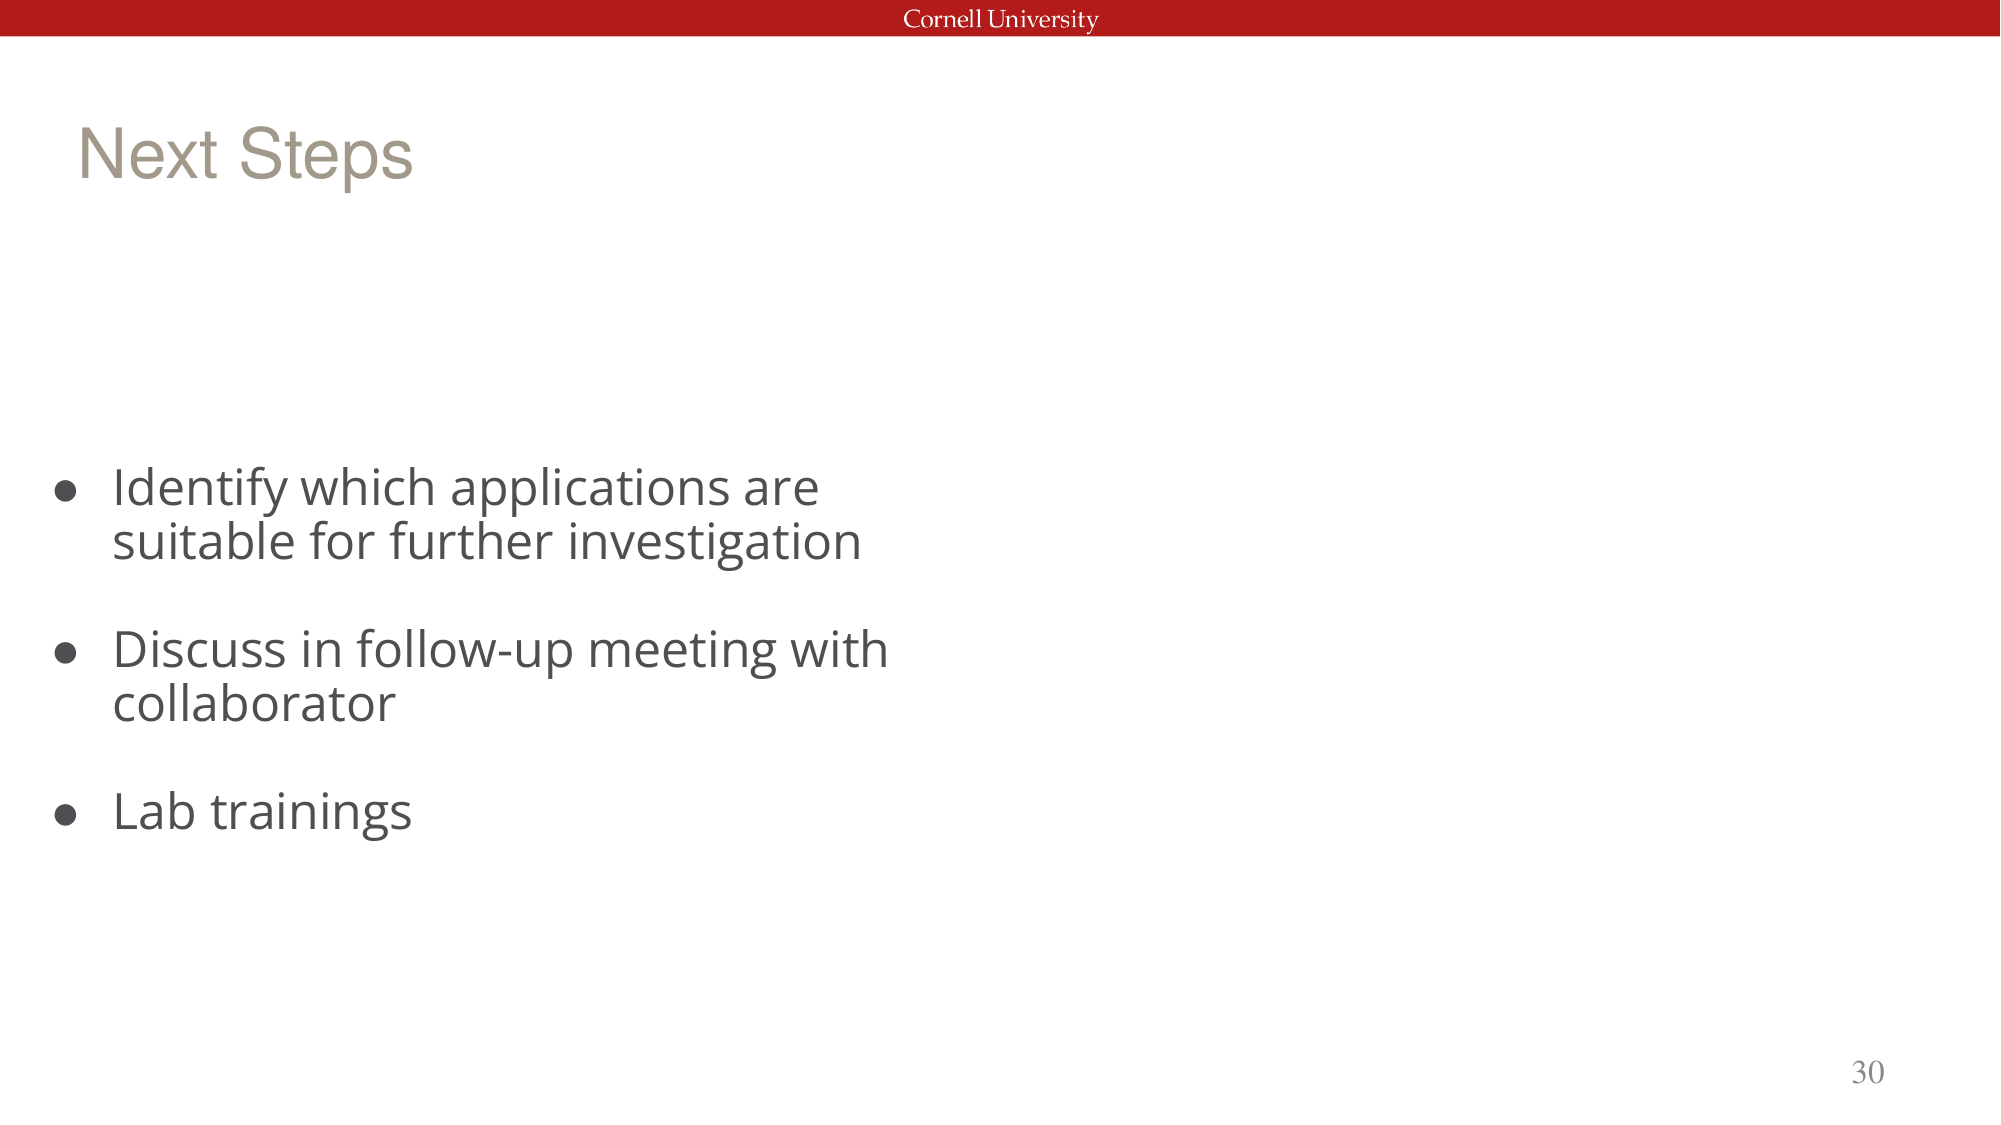

# Next Steps
Identify which applications are  suitable for further investigation

Discuss in follow-up meeting with collaborator

Lab trainings
30